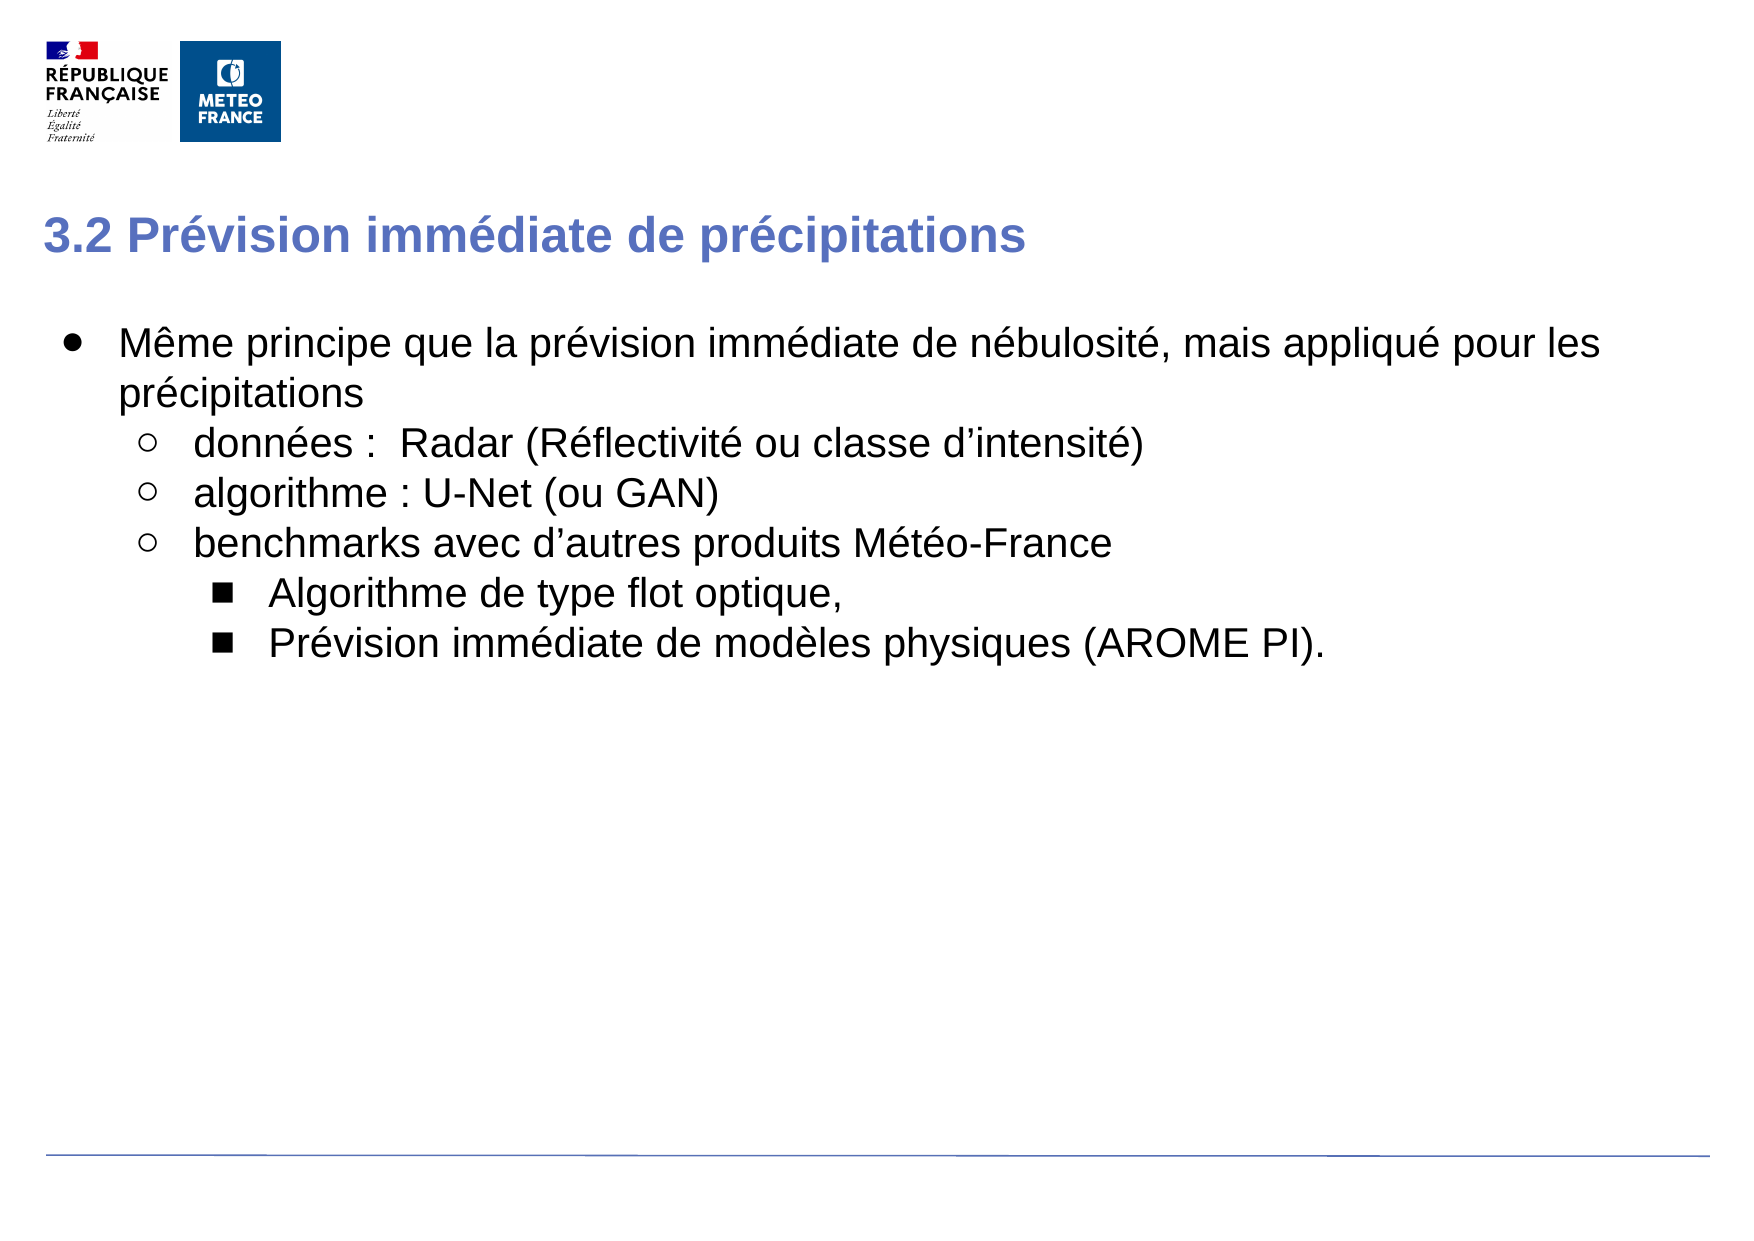

3.2 Prévision immédiate de précipitations
Même principe que la prévision immédiate de nébulosité, mais appliqué pour les précipitations
données :  Radar (Réflectivité ou classe d’intensité)
algorithme : U-Net (ou GAN)
benchmarks avec d’autres produits Météo-France
Algorithme de type flot optique,
Prévision immédiate de modèles physiques (AROME PI).